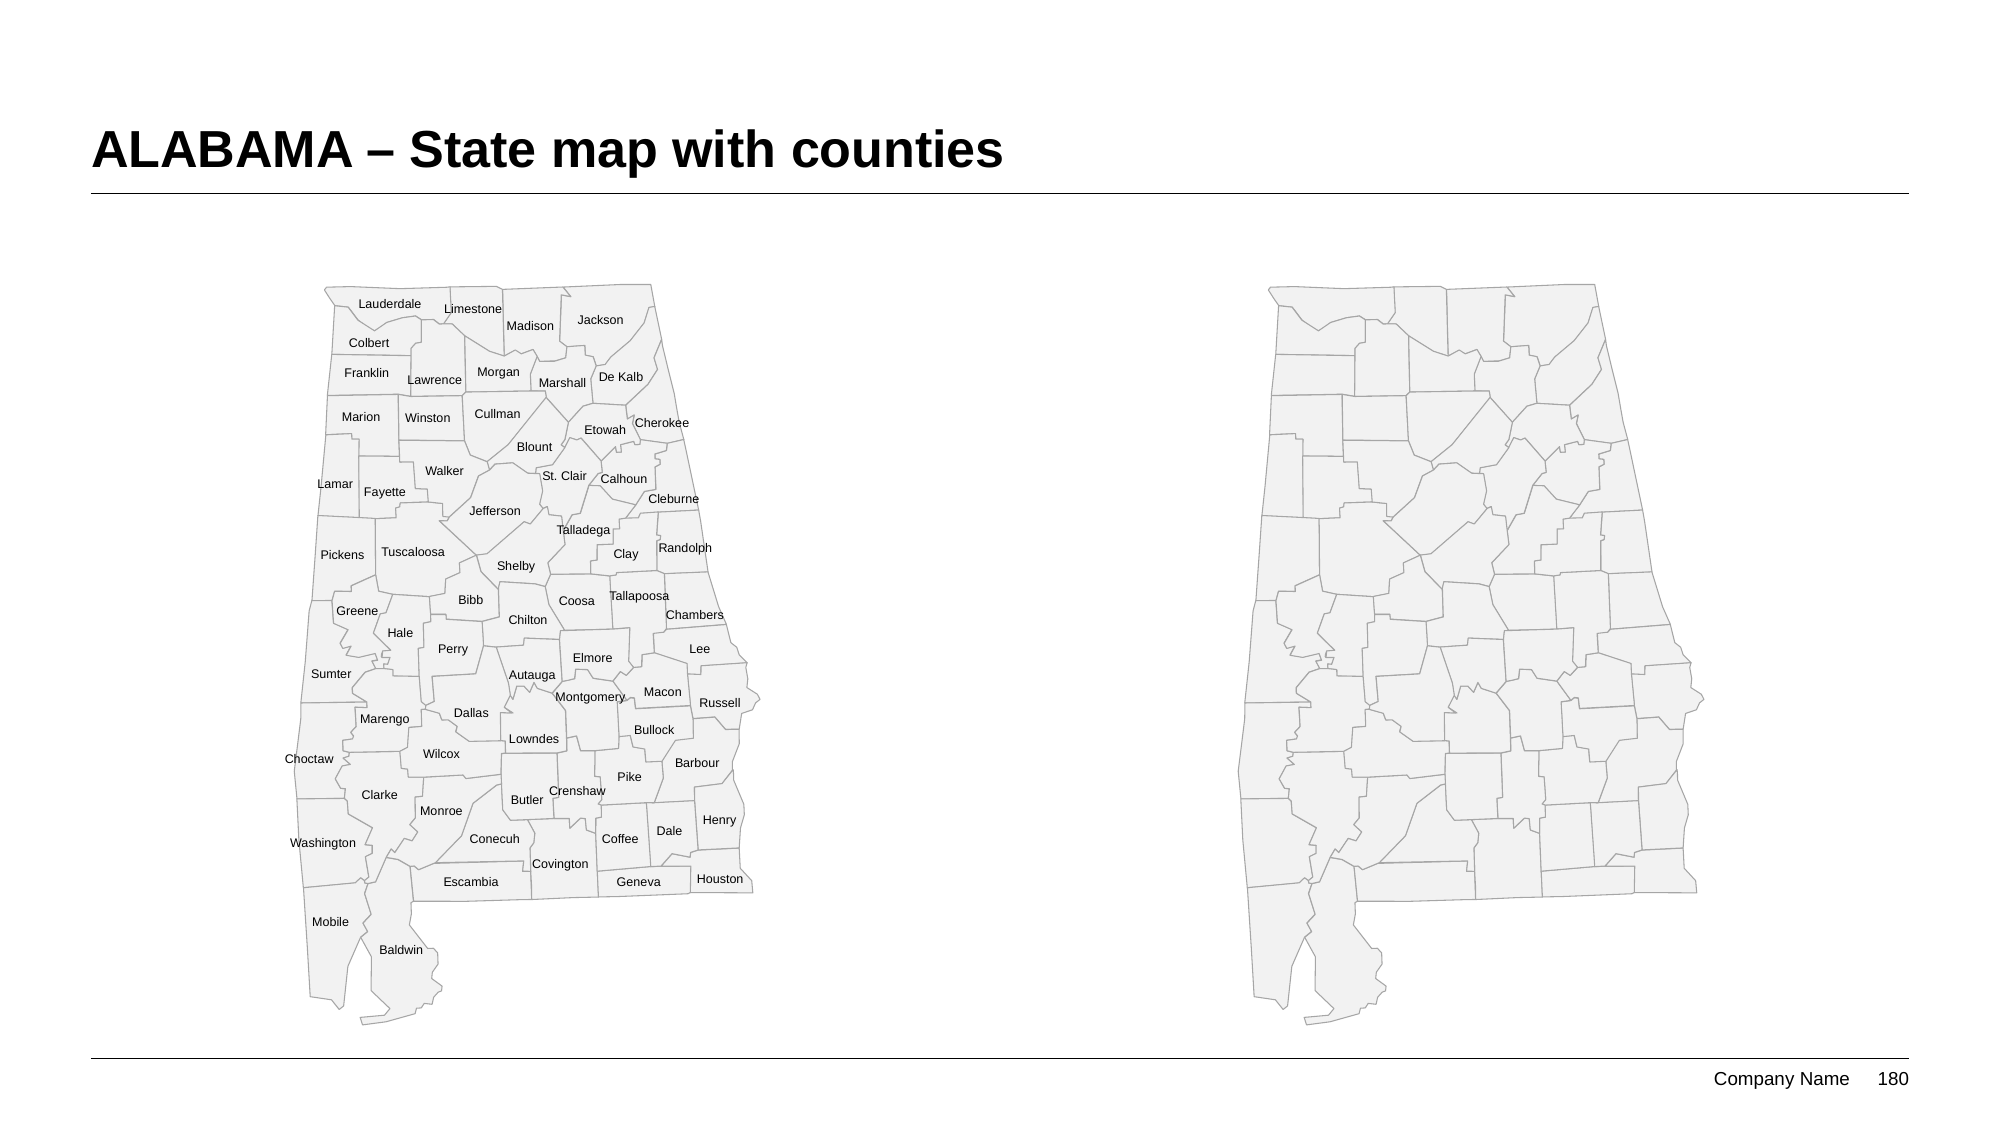

# ALABAMA – State map with counties

Lauderdale
Limestone
Jackson
Madison
Colbert
Morgan
Franklin
De Kalb
Lawrence
Marshall
Cullman
Marion
Winston
Cherokee
Etowah
Blount
Walker
St. Clair
Calhoun
Lamar
Fayette
Cleburne
Jefferson
Talladega
Randolph
Tuscaloosa
Clay
Pickens
Shelby
Tallapoosa
Bibb
Coosa
Greene
Chambers
Chilton
Hale
Lee
Perry
Elmore
Sumter
Autauga
Macon
Montgomery
Russell
Dallas
Marengo
Bullock
Lowndes
Wilcox
Choctaw
Barbour
Pike
Crenshaw
Clarke
Butler
Monroe
Henry
Dale
Conecuh
Coffee
Washington
Covington
Houston
Escambia
Geneva
Mobile
Baldwin